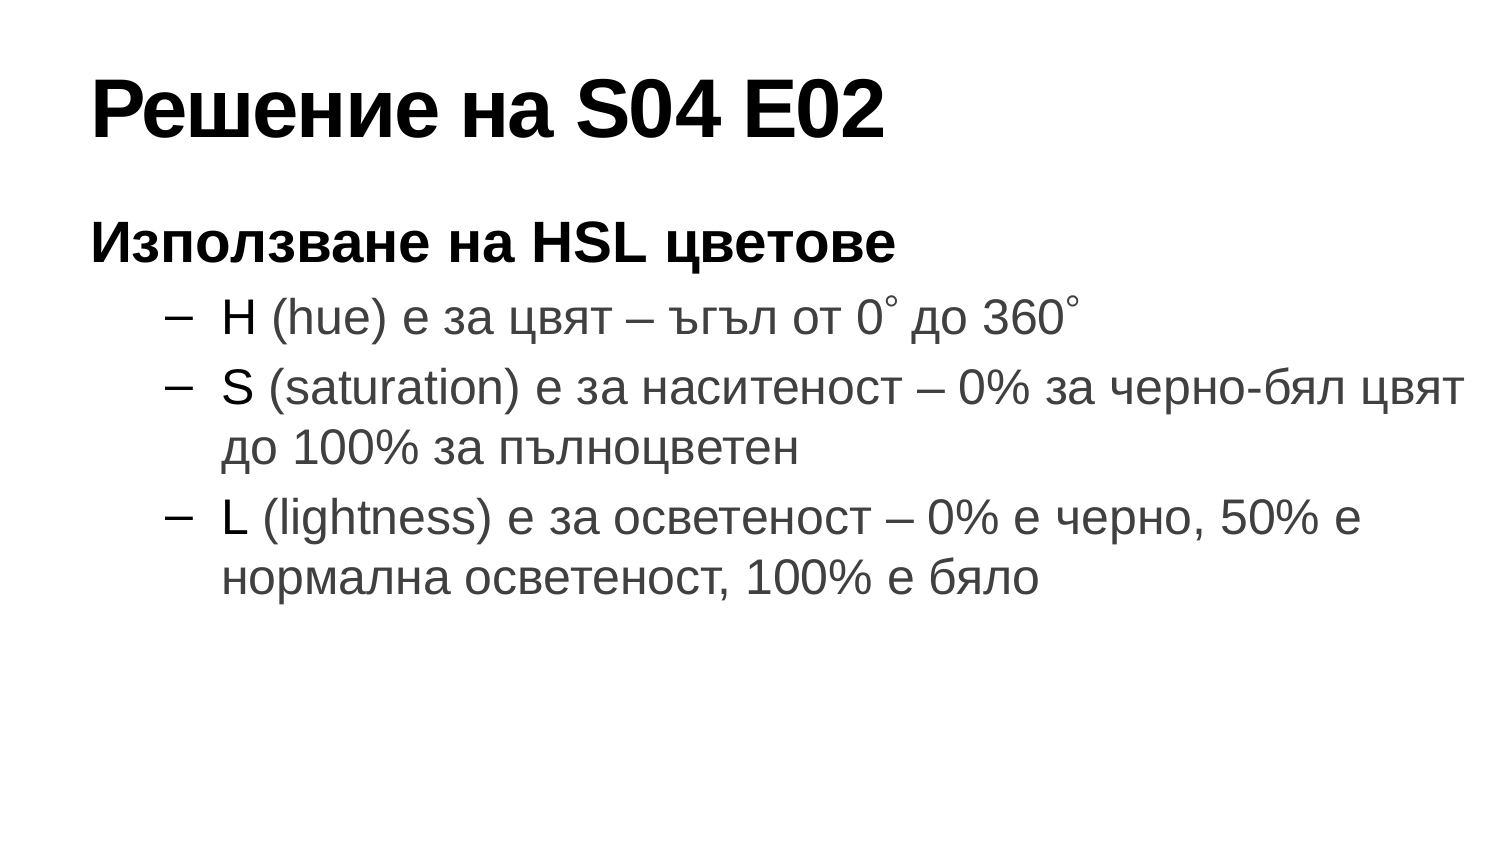

# Решение на S04 E02
Използване на HSL цветове
H (hue) е за цвят – ъгъл от 0° до 360°
S (saturation) е за наситеност – 0% за черно-бял цвят
до 100% за пълноцветен
L (lightness) е за осветеност – 0% е черно, 50% е нормална осветеност, 100% е бяло